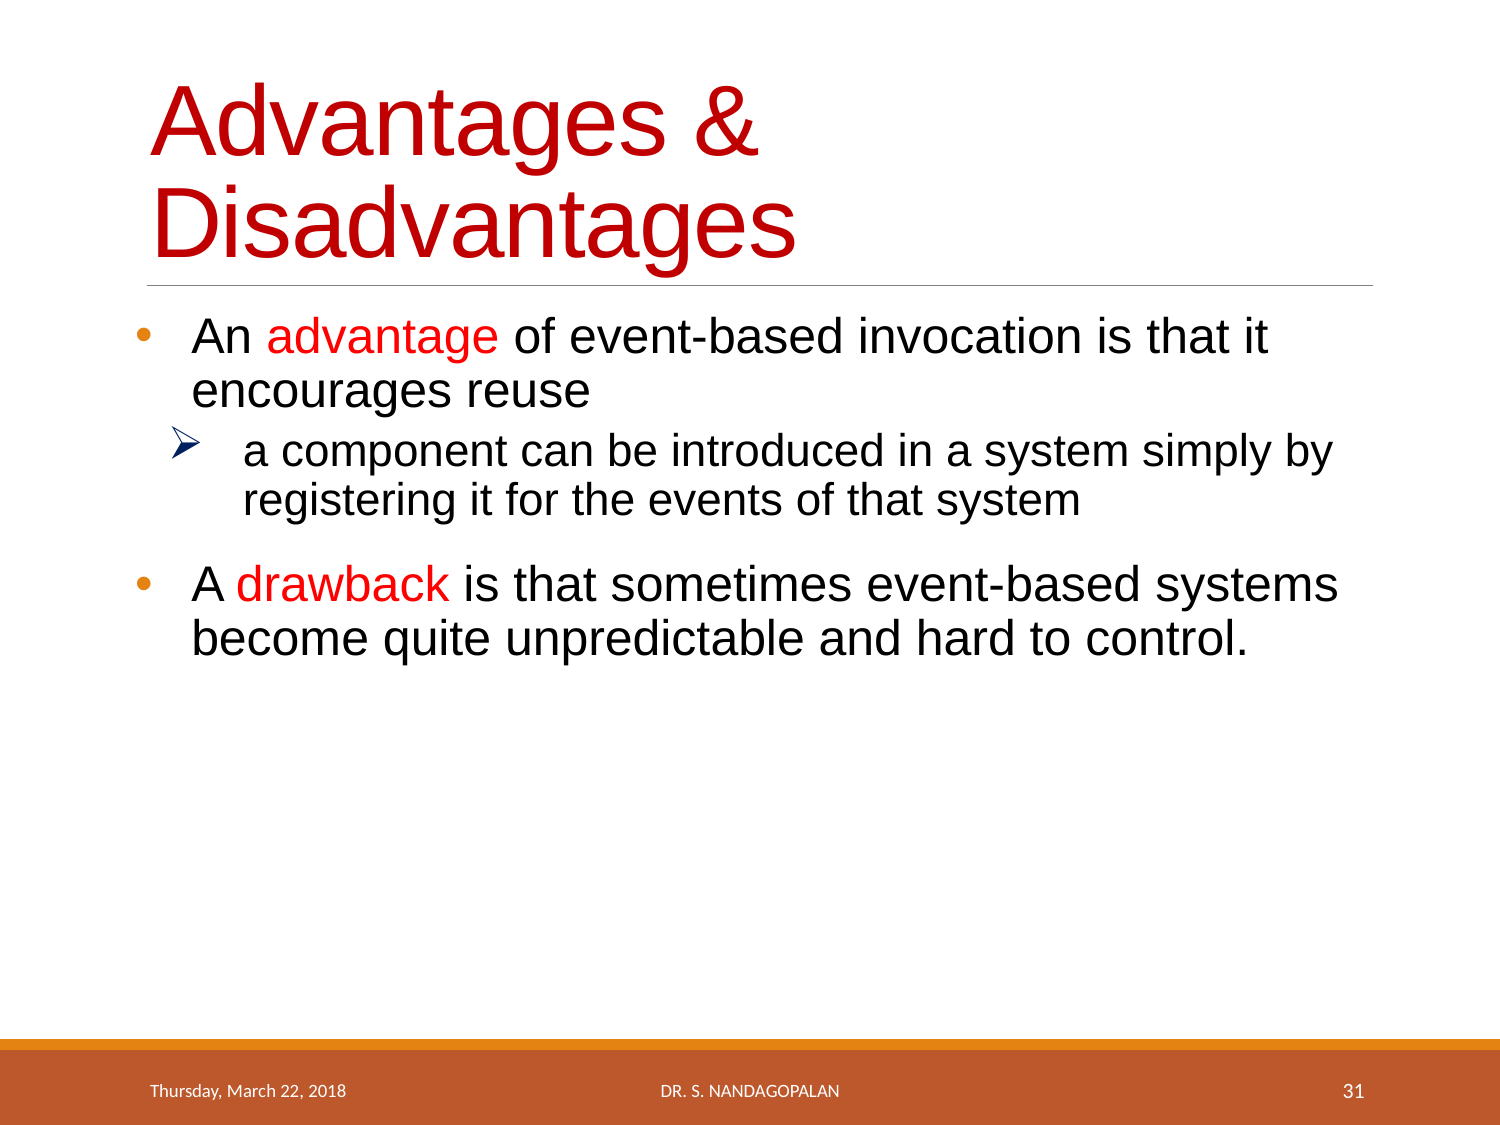

# Advantages & Disadvantages
An advantage of event-based invocation is that it encourages reuse
a component can be introduced in a system simply by registering it for the events of that system
A drawback is that sometimes event-based systems become quite unpredictable and hard to control.
Thursday, March 22, 2018
Dr. S. Nandagopalan
31